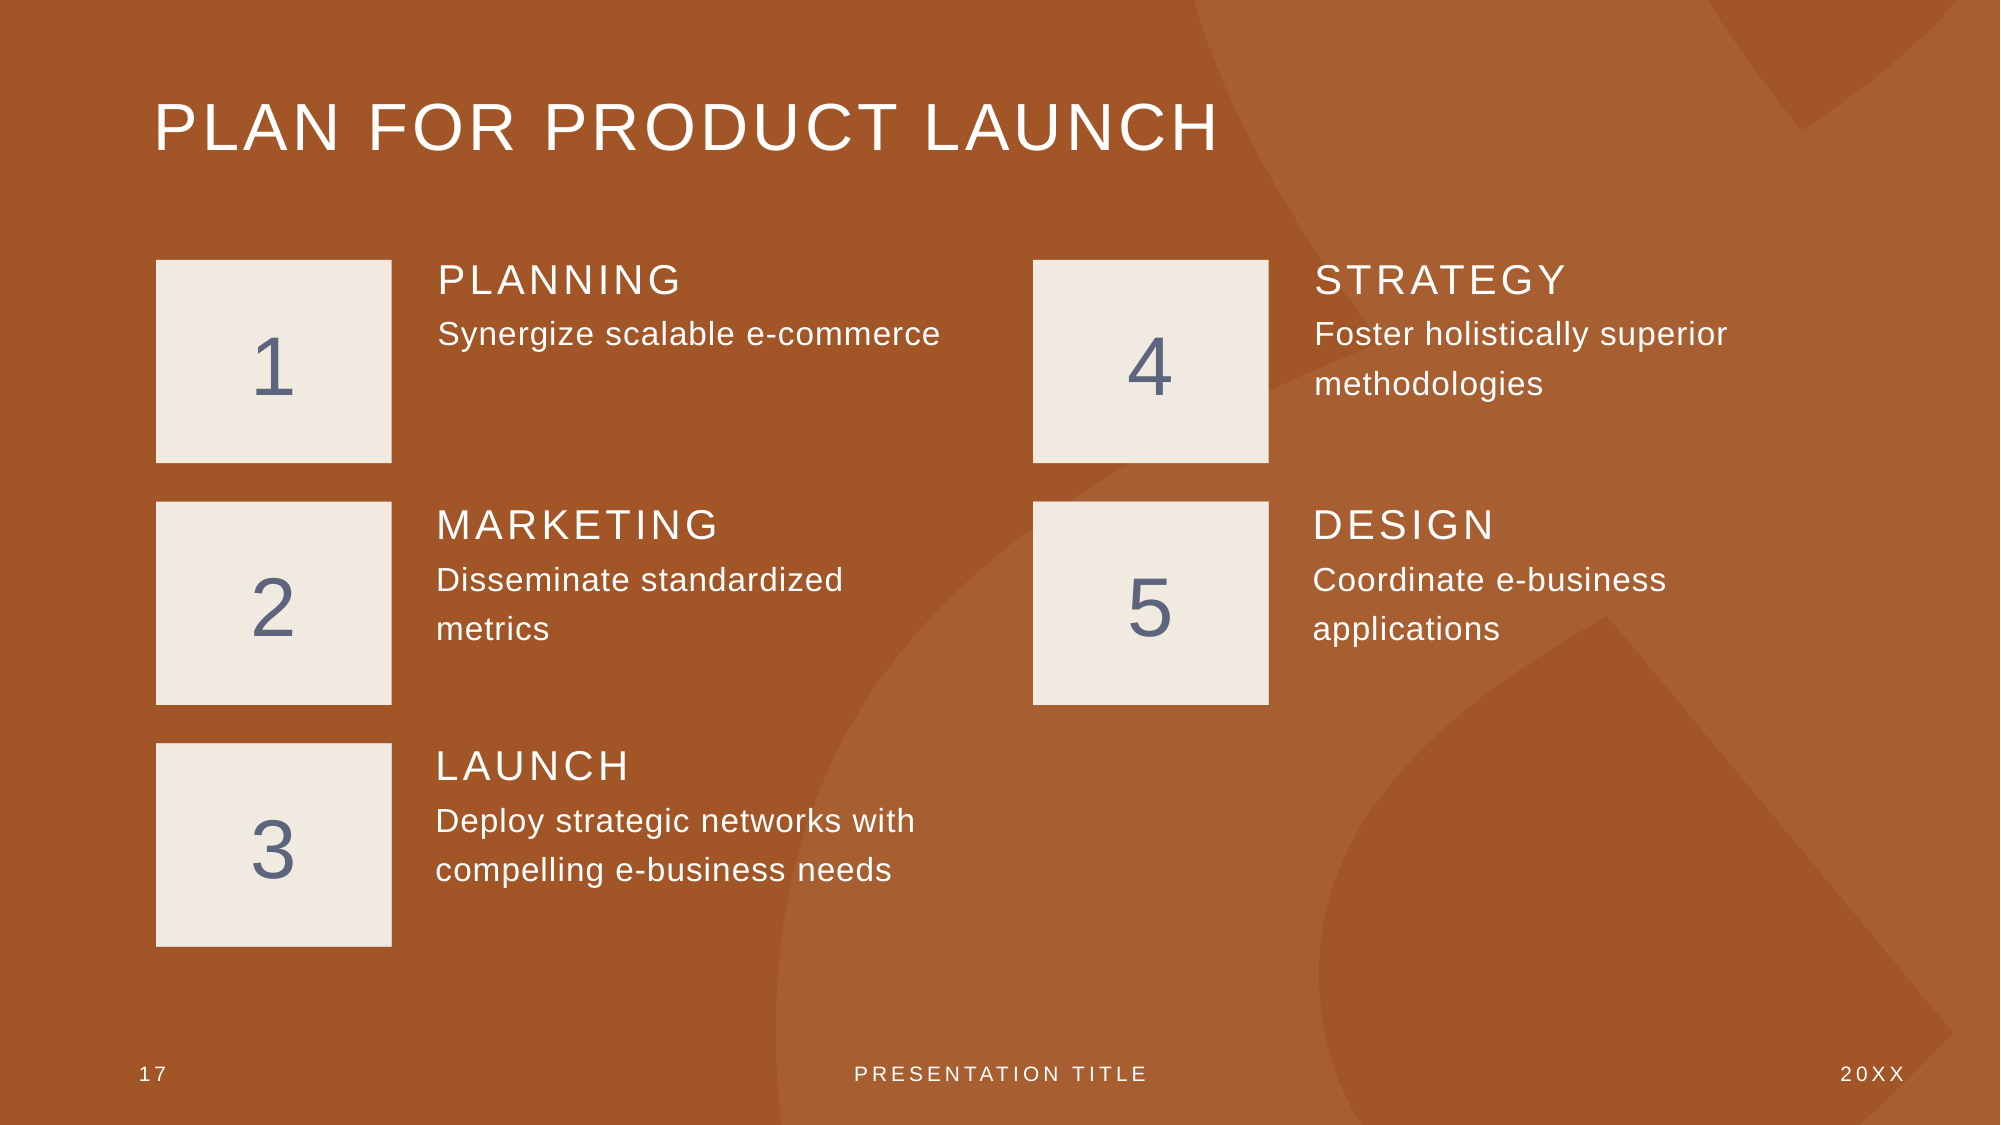

# Plan for product launch
Planning
Strategy
1
4
Synergize scalable e-commerce
Foster holistically superior methodologies
Marketing
Design
2
5
Disseminate standardized metrics
Coordinate e-business applications
Launch
3
Deploy strategic networks with compelling e-business needs
17
Presentation Title
20XX